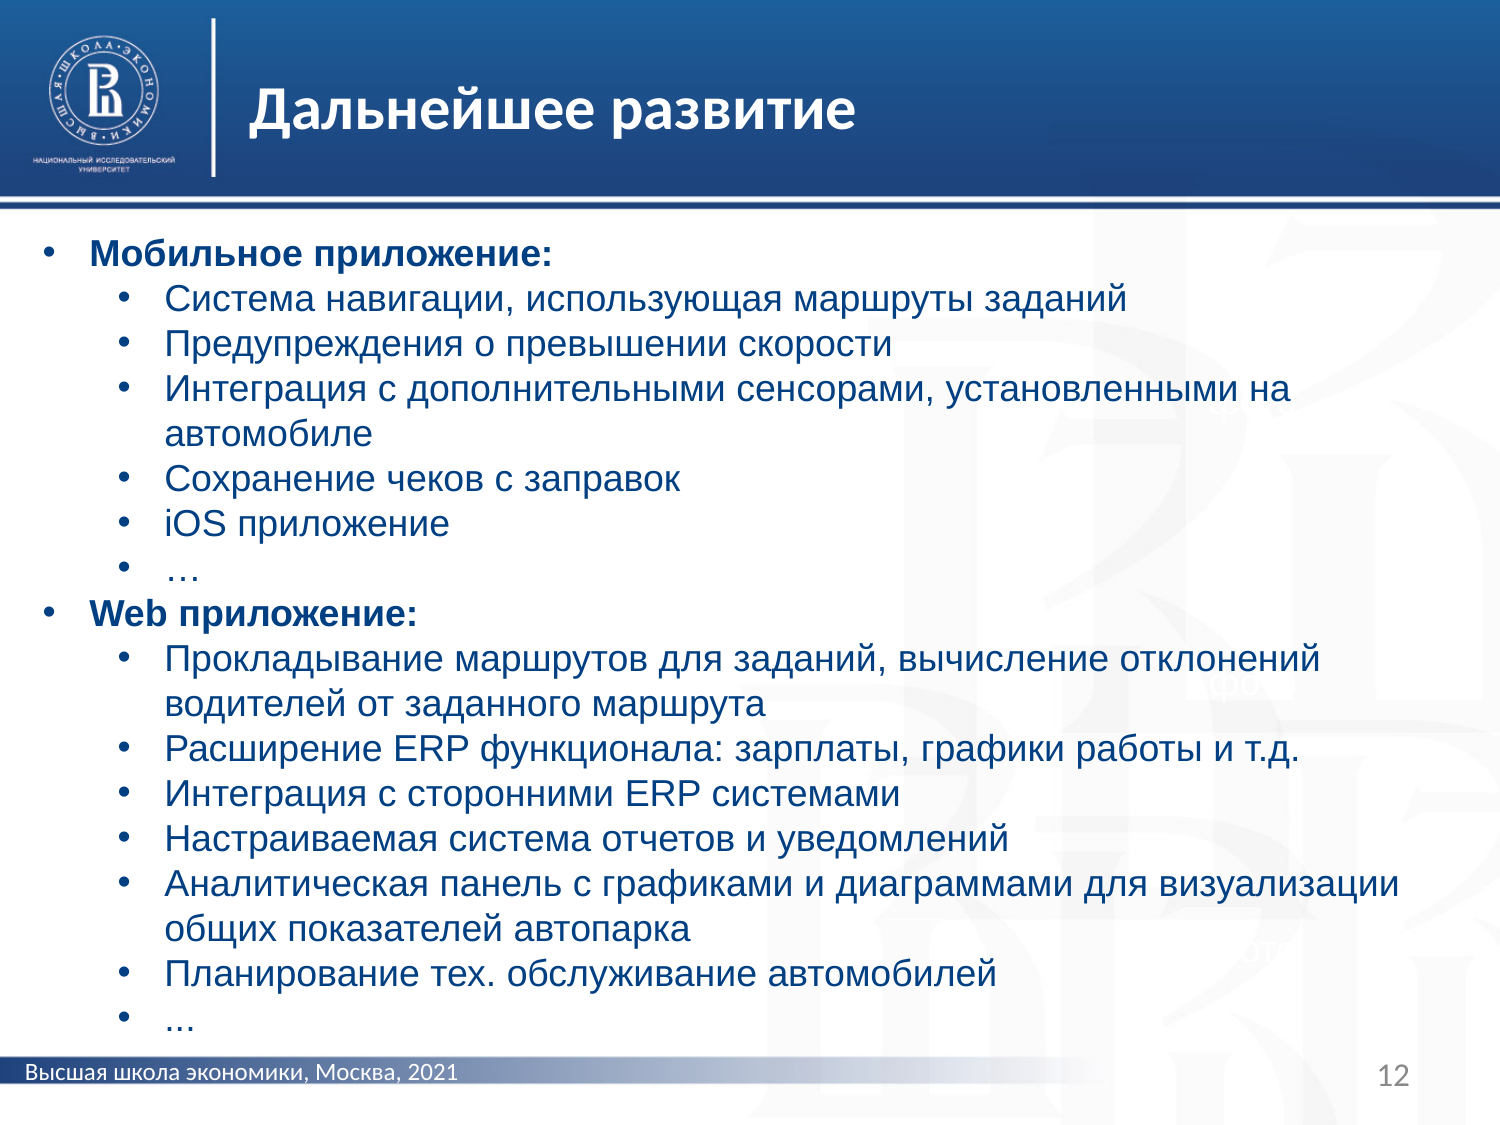

Дальнейшее развитие
Мобильное приложение:
Система навигации, использующая маршруты заданий
Предупреждения о превышении скорости
Интеграция с дополнительными сенсорами, установленными на автомобиле
Сохранение чеков с заправок
iOS приложение
…
Web приложение:
Прокладывание маршрутов для заданий, вычисление отклонений водителей от заданного маршрута
Расширение ERP функционала: зарплаты, графики работы и т.д.
Интеграция с сторонними ERP системами
Настраиваемая система отчетов и уведомлений
Аналитическая панель с графиками и диаграммами для визуализации общих показателей автопарка
Планирование тех. обслуживание автомобилей
...
фото
фото
фото
Высшая школа экономики, Москва, 2021
12